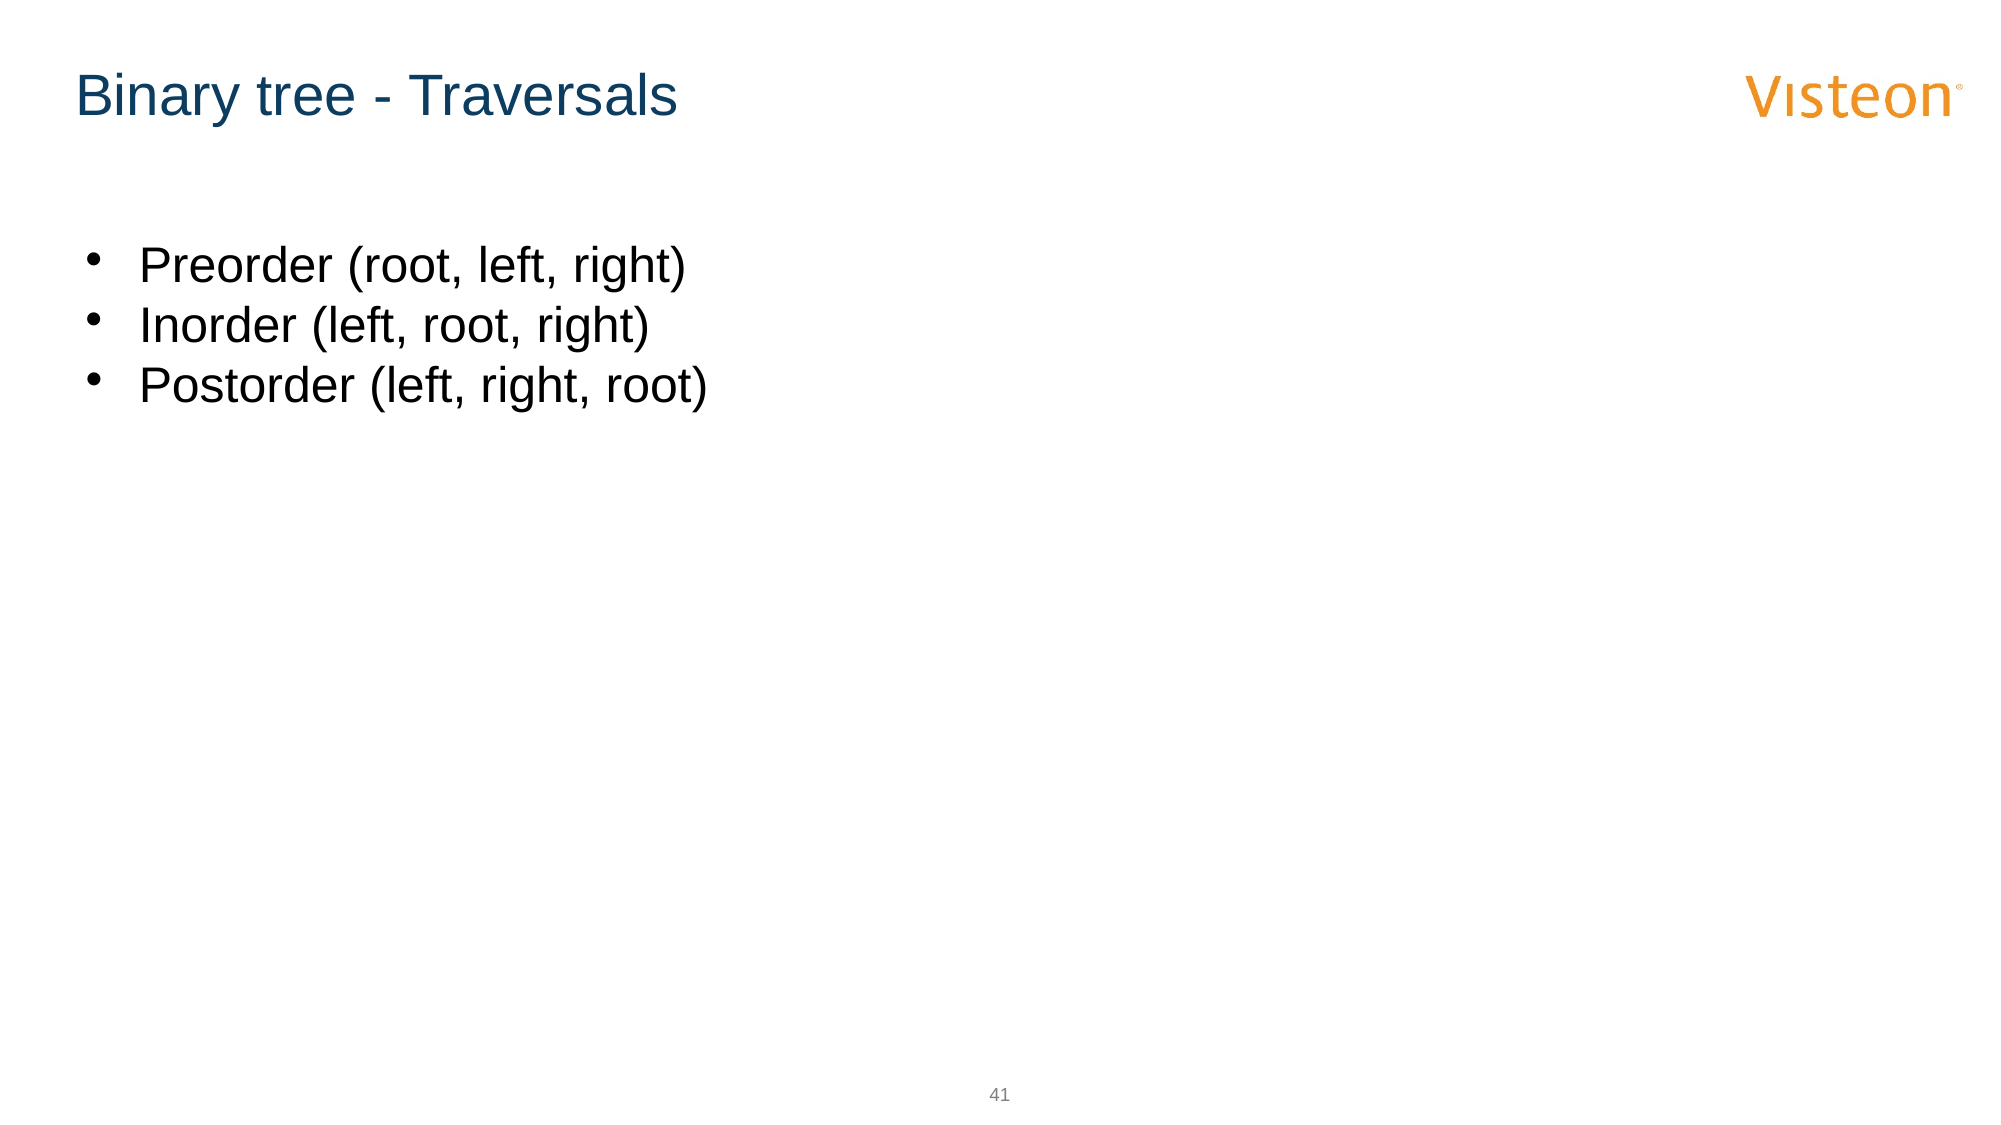

Binary tree - Traversals
Preorder (root, left, right)
Inorder (left, root, right)
Postorder (left, right, root)
41